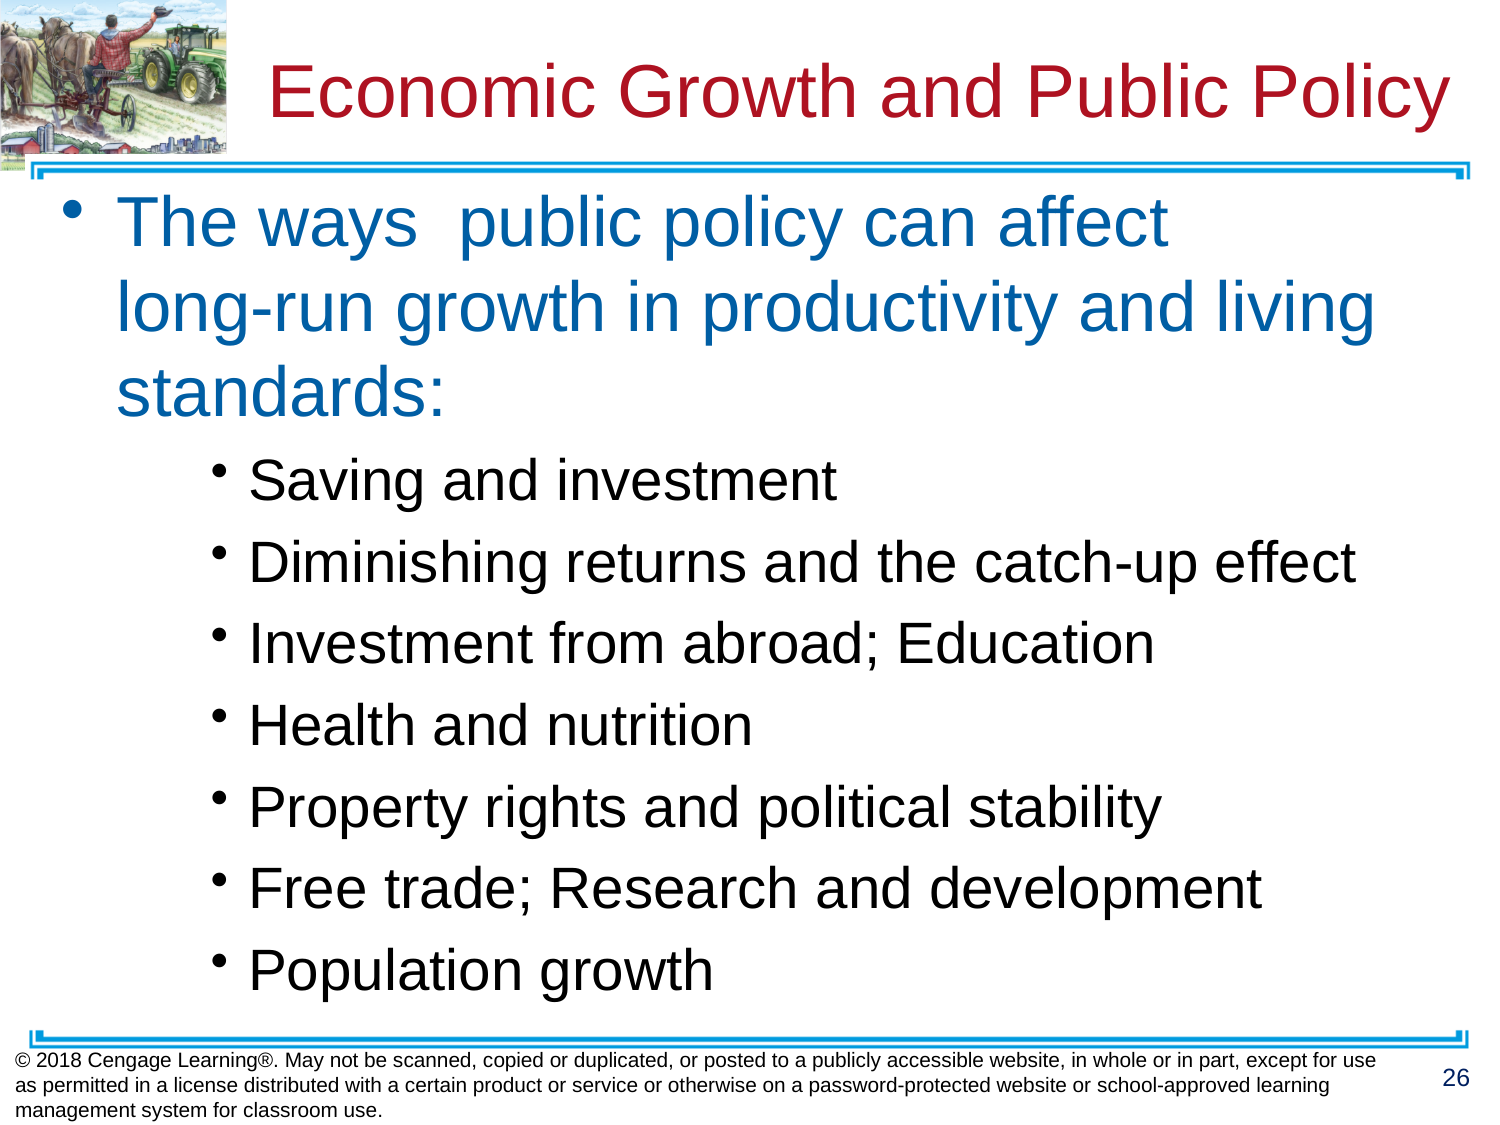

# Economic Growth and Public Policy
The ways  public policy can affect
long-run growth in productivity and living standards:
Saving and investment
Diminishing returns and the catch-up effect
Investment from abroad; Education
Health and nutrition
Property rights and political stability
Free trade; Research and development
Population growth

© 2018 Cengage Learning®. May not be scanned, copied or duplicated, or posted to a publicly accessible website, in whole or in part, except for use as permitted in a license distributed with a certain product or service or otherwise on a password-protected website or school-approved learning management system for classroom use.
26